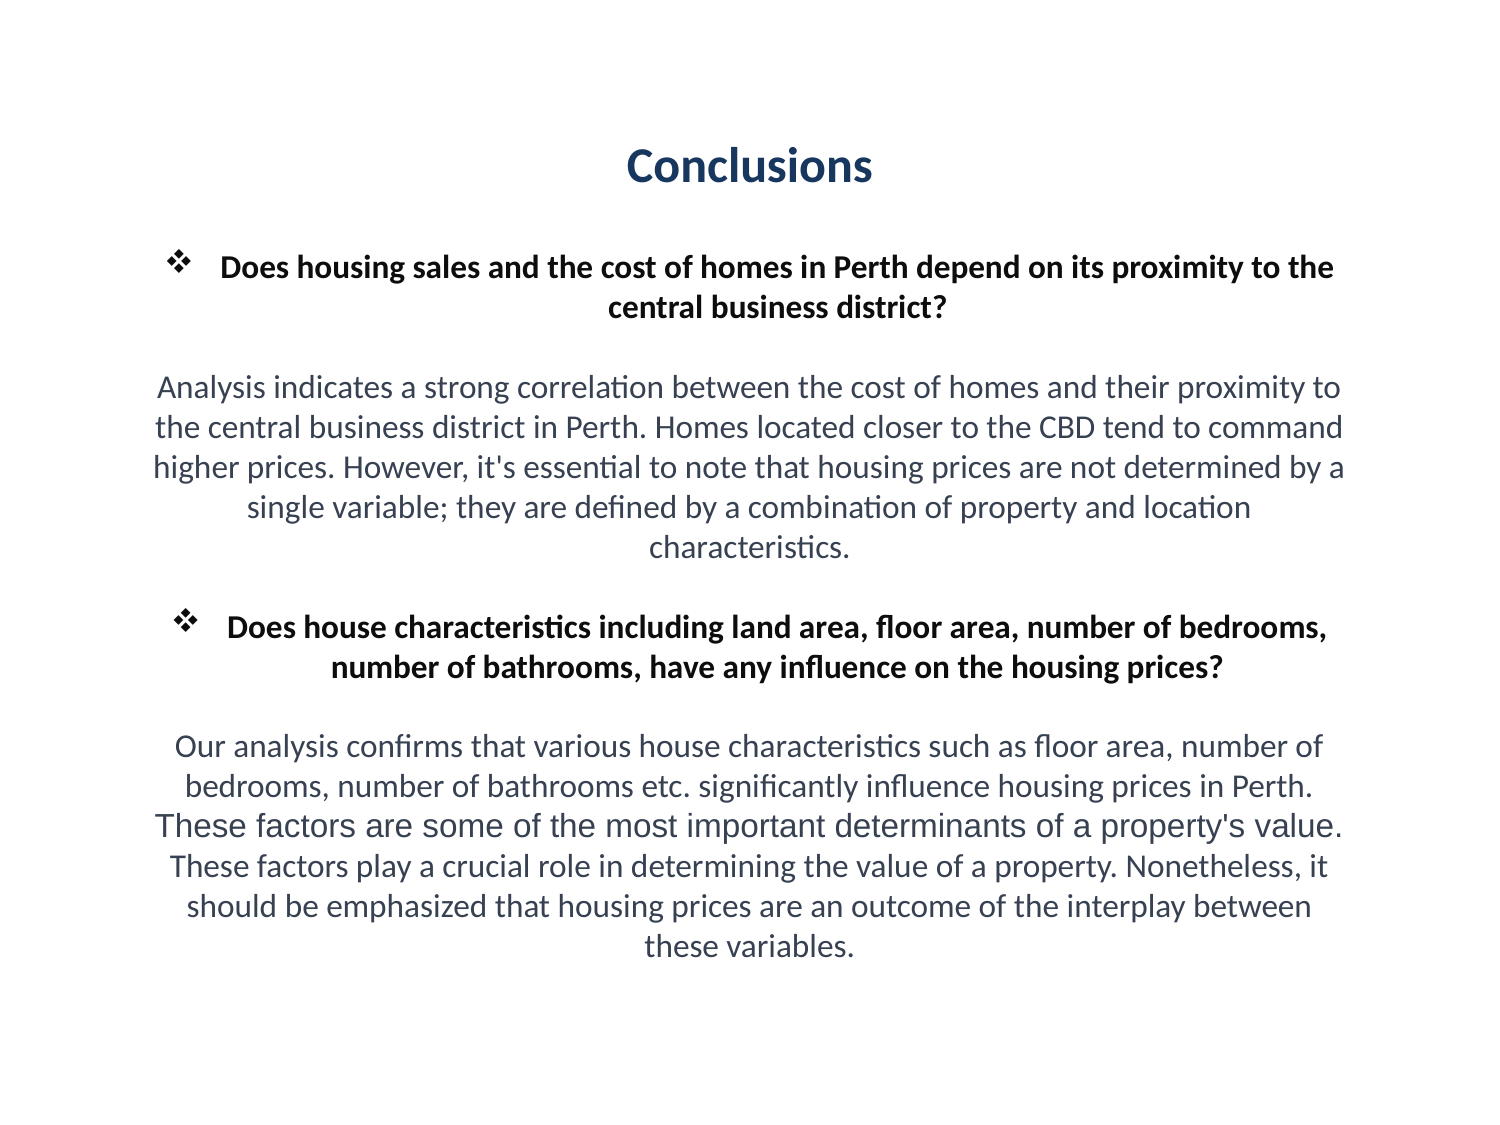

Conclusions
Does housing sales and the cost of homes in Perth depend on its proximity to the central business district?

Analysis indicates a strong correlation between the cost of homes and their proximity to the central business district in Perth. Homes located closer to the CBD tend to command higher prices. However, it's essential to note that housing prices are not determined by a single variable; they are defined by a combination of property and location characteristics.

Does house characteristics including land area, floor area, number of bedrooms, number of bathrooms, have any influence on the housing prices?

Our analysis confirms that various house characteristics such as floor area, number of bedrooms, number of bathrooms etc. significantly influence housing prices in Perth. These factors are some of the most important determinants of a property's value. These factors play a crucial role in determining the value of a property. Nonetheless, it should be emphasized that housing prices are an outcome of the interplay between these variables.